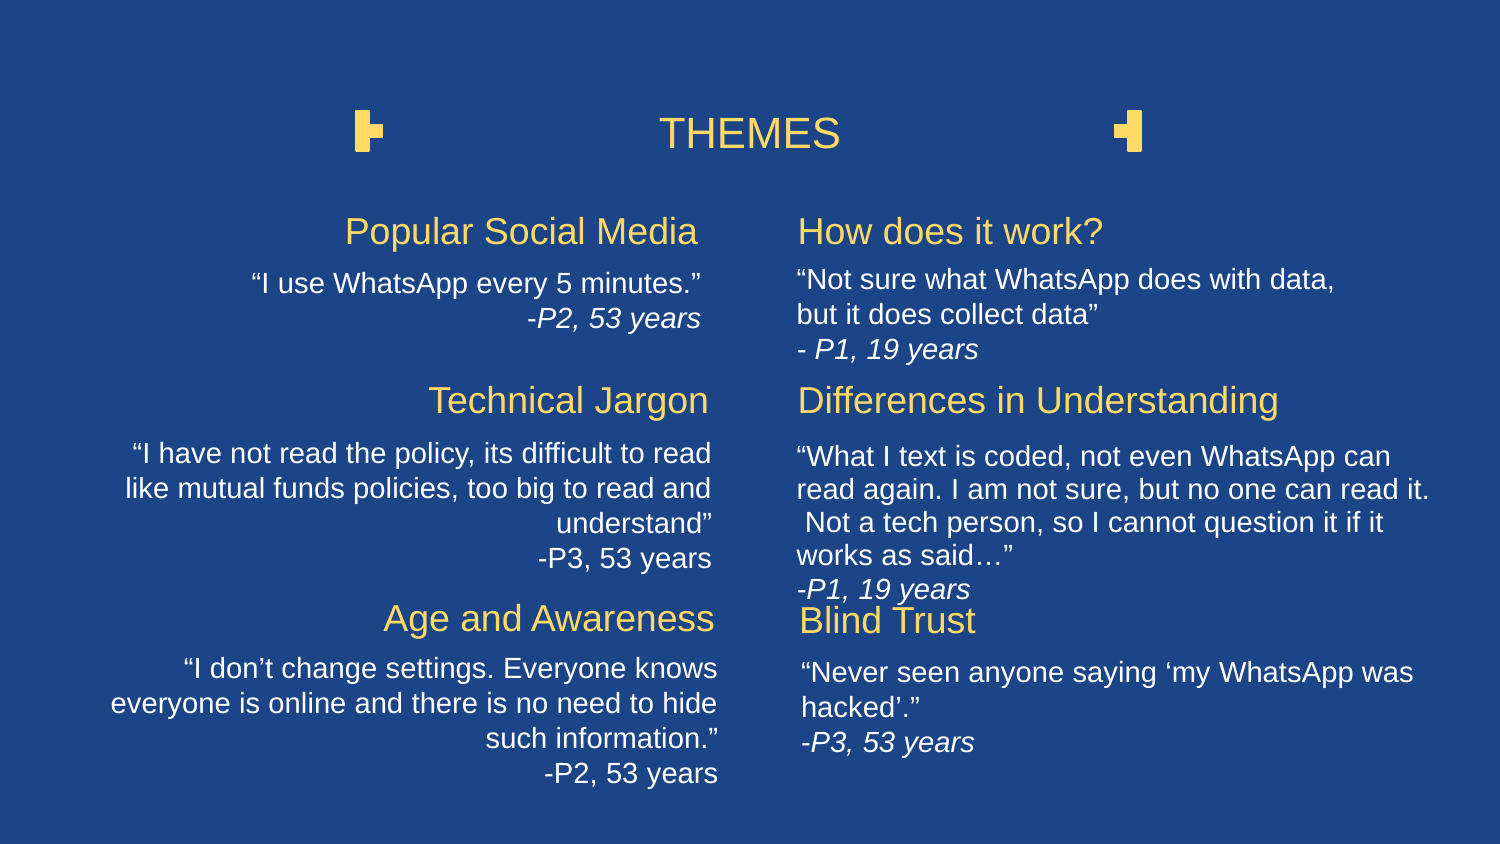

# THEMES

How does it work?
Popular Social Media
“Not sure what WhatsApp does with data, but it does collect data”
- P1, 19 years
“I use WhatsApp every 5 minutes.”
-P2, 53 years
Differences in Understanding
Technical Jargon
“I have not read the policy, its difficult to read like mutual funds policies, too big to read and understand”
-P3, 53 years
“What I text is coded, not even WhatsApp can read again. I am not sure, but no one can read it.  Not a tech person, so I cannot question it if it works as said…”
-P1, 19 years
Age and Awareness
Blind Trust
“I don’t change settings. Everyone knows everyone is online and there is no need to hide such information.”
-P2, 53 years
“Never seen anyone saying ‘my WhatsApp was hacked’.”
-P3, 53 years